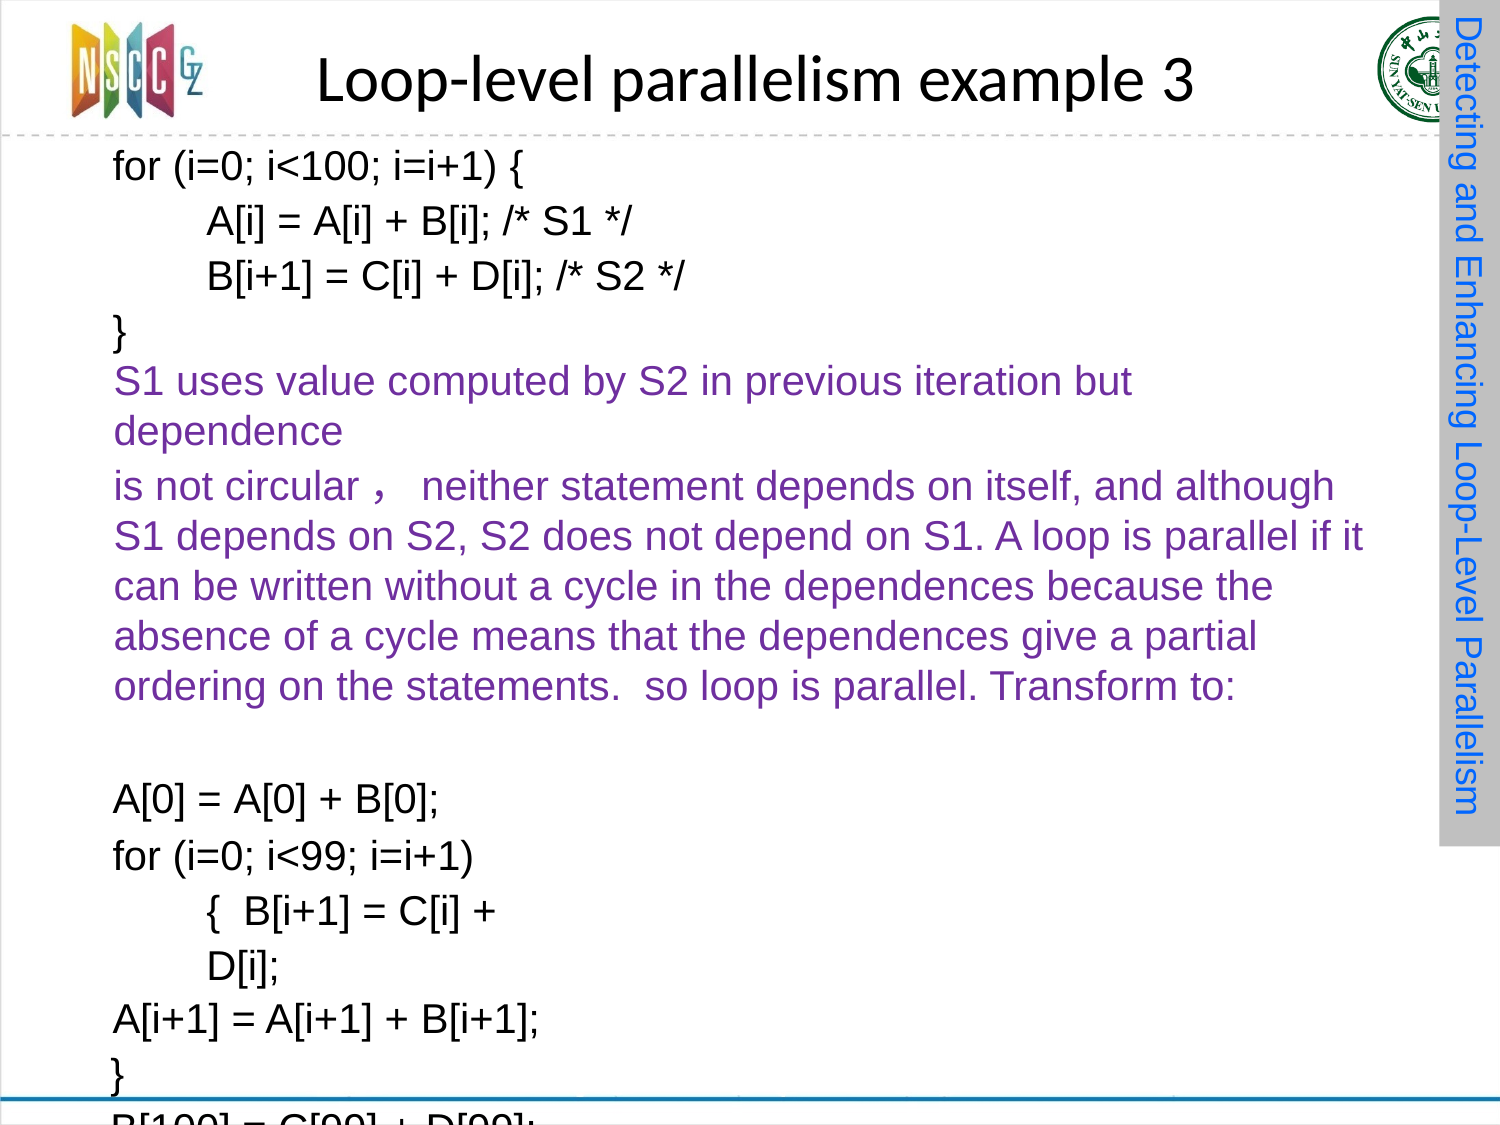

Detecting and Enhancing Loop-Level Parallelism
# Loop-level parallelism example 3
for (i=0; i<100; i=i+1) {
A[i] = A[i] + B[i]; /* S1 */
B[i+1] = C[i] + D[i]; /* S2 */
}
S1 uses value computed by S2 in previous iteration but dependence
is not circular，neither statement depends on itself, and although S1 depends on S2, S2 does not depend on S1. A loop is parallel if it can be written without a cycle in the dependences because the  absence of a cycle means that the dependences give a partial ordering on the statements.  so loop is parallel. Transform to:

A[0] = A[0] + B[0];
for (i=0; i<99; i=i+1) {  B[i+1] = C[i] + D[i];
A[i+1] = A[i+1] + B[i+1];
}
B[100] = C[99] + D[99];